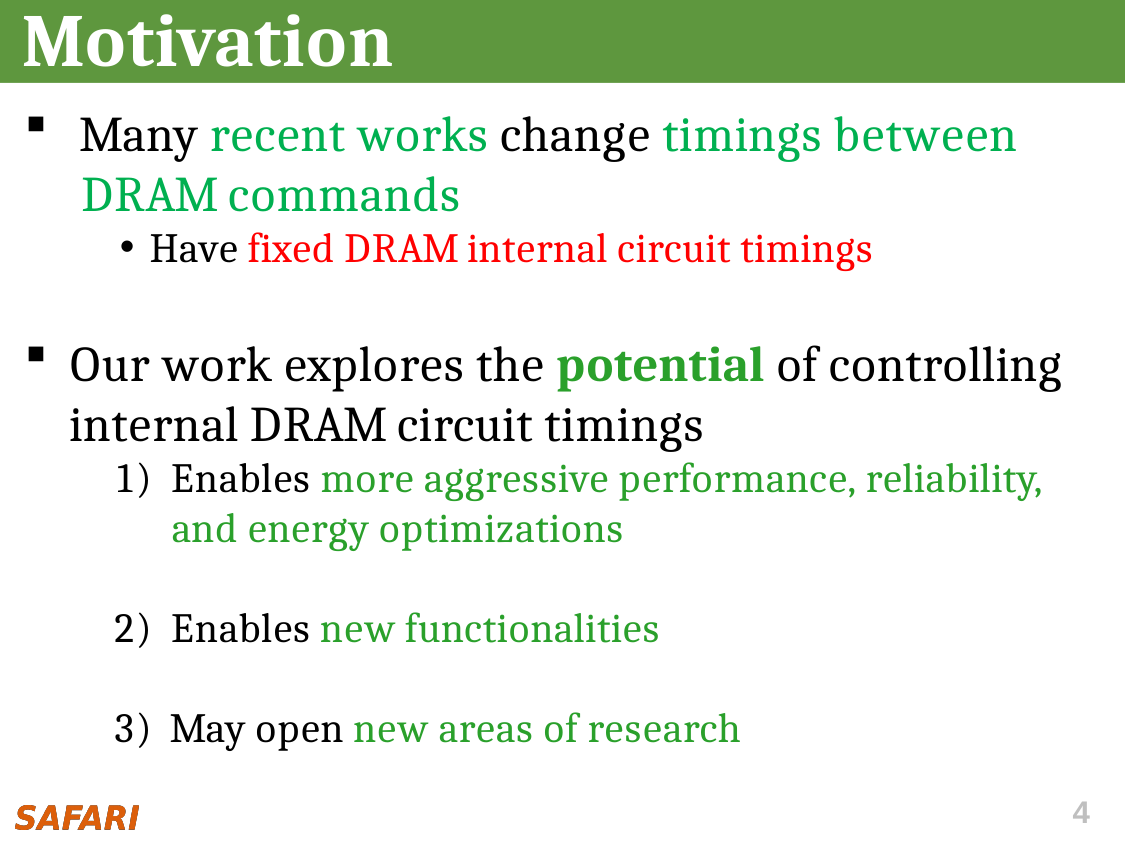

# Motivation
Many recent works change timings between DRAM commands
Have fixed DRAM internal circuit timings

Our work explores the potential of controlling internal DRAM circuit timings
Enables more aggressive performance, reliability, and energy optimizations

Enables new functionalities

May open new areas of research

4